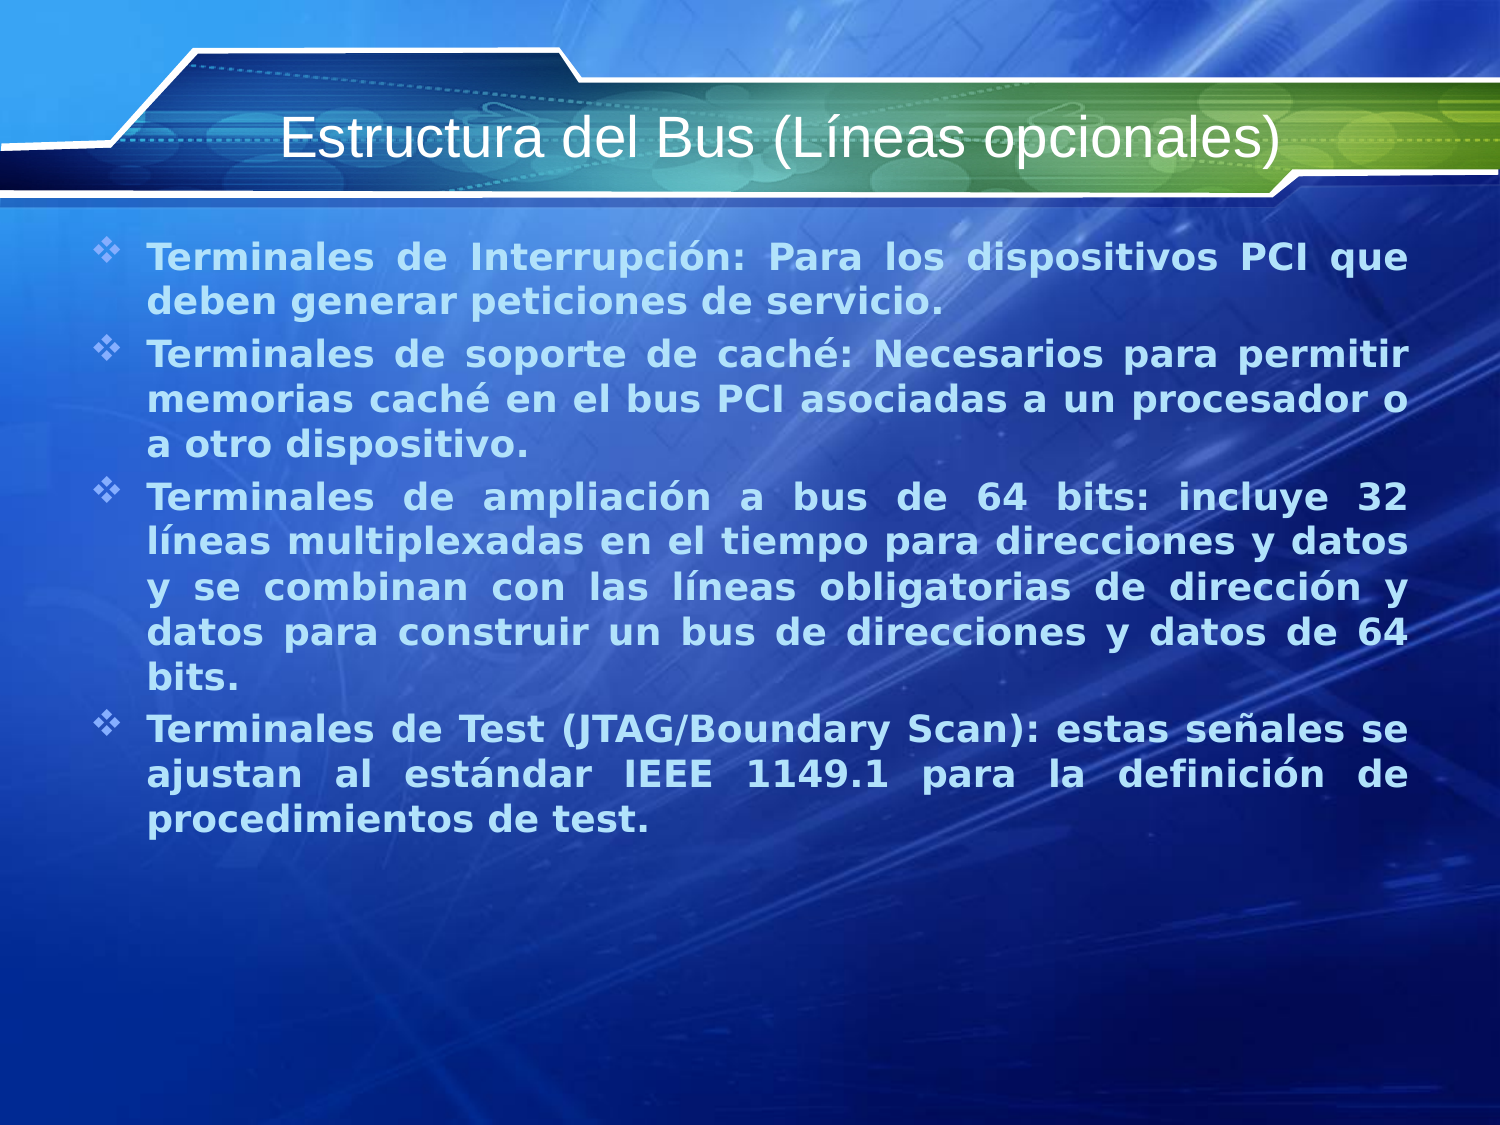

# Estructura del Bus (Líneas opcionales)
Terminales de Interrupción: Para los dispositivos PCI que deben generar peticiones de servicio.
Terminales de soporte de caché: Necesarios para permitir memorias caché en el bus PCI asociadas a un procesador o a otro dispositivo.
Terminales de ampliación a bus de 64 bits: incluye 32 líneas multiplexadas en el tiempo para direcciones y datos y se combinan con las líneas obligatorias de dirección y datos para construir un bus de direcciones y datos de 64 bits.
Terminales de Test (JTAG/Boundary Scan): estas señales se ajustan al estándar IEEE 1149.1 para la definición de procedimientos de test.